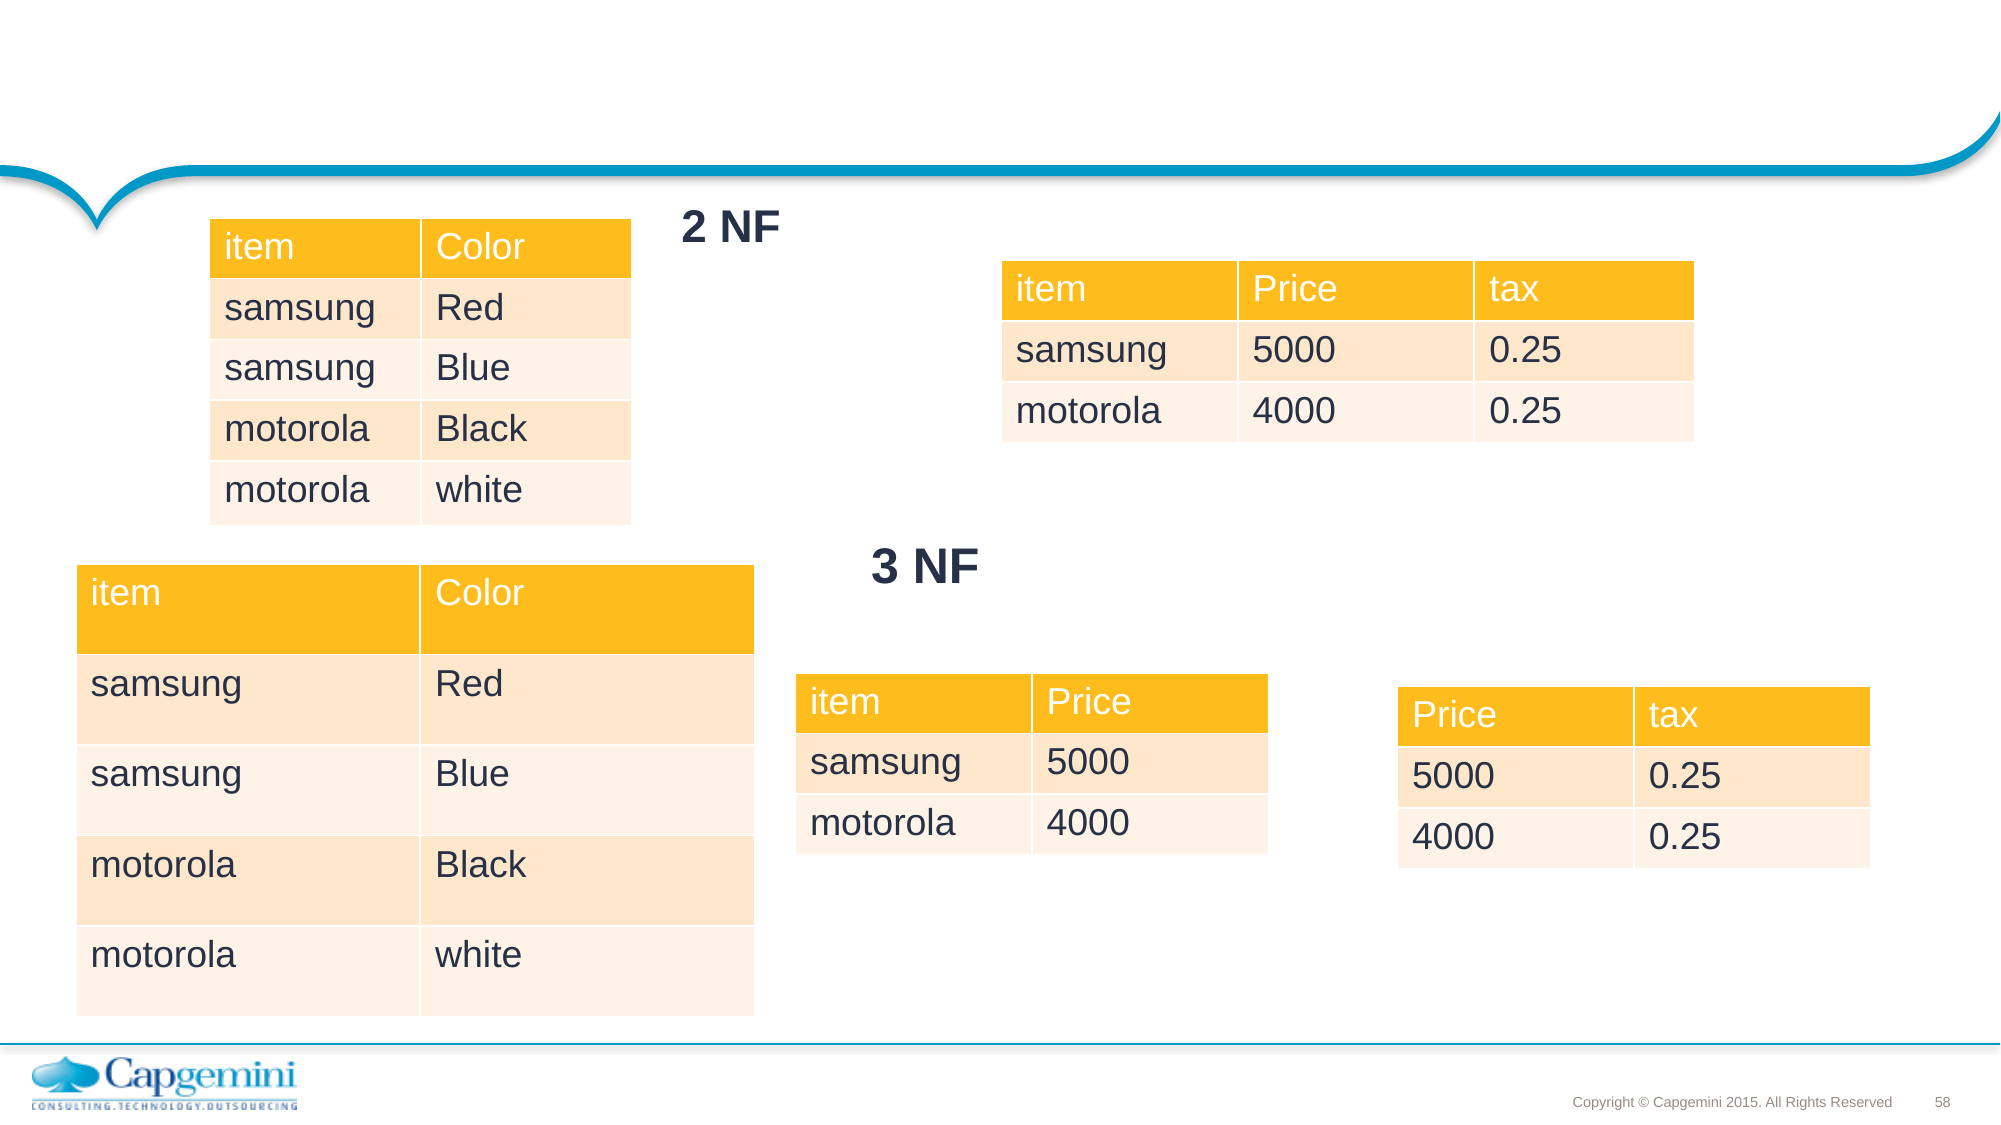

2 NF
| item | Color |
| --- | --- |
| samsung | Red |
| samsung | Blue |
| motorola | Black |
| motorola | white |

| item | Price | tax |
| --- | --- | --- |
| samsung | 5000 | 0.25 |
| motorola | 4000 | 0.25 |
3 NF
| item | Color |
| --- | --- |
| samsung | Red |
| samsung | Blue |
| motorola | Black |
| motorola | white |
| item | Price |
| --- | --- |
| samsung | 5000 |
| motorola | 4000 |
| Price | tax |
| --- | --- |
| 5000 | 0.25 |
| 4000 | 0.25 |